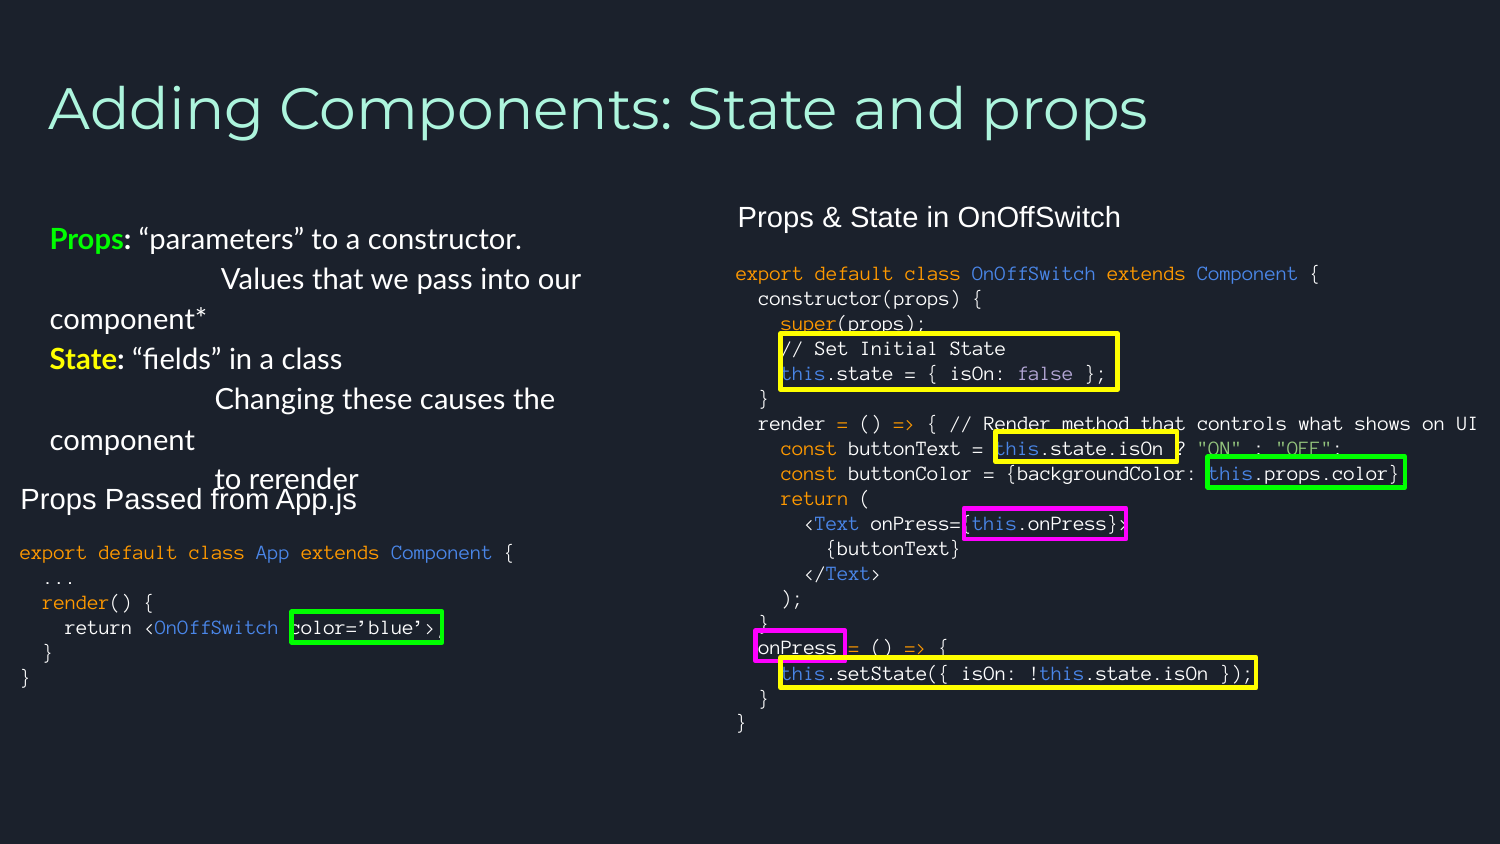

Adding Components: State and props
Props & State in OnOffSwitch
Props: “parameters” to a constructor.
	   Values that we pass into our component*
State: “fields” in a class
	  Changing these causes the component
 	  to rerender
export default class OnOffSwitch extends Component {
  constructor(props) {
    super(props);
    // Set Initial State
    this.state = { isOn: false };
  }
  render = () => { // Render method that controls what shows on UI
    const buttonText = this.state.isOn ? "ON" : "OFF";
    const buttonColor = {backgroundColor: this.props.color};
    return (
      <Text onPress={this.onPress}>
        {buttonText}
      </Text>
    );
  }
  onPress = () => {
    this.setState({ isOn: !this.state.isOn });
  }
}

export default class App extends Component {
  ...
  render() {
    return <OnOffSwitch color=’blue’>;
  }
}

Props Passed from App.js